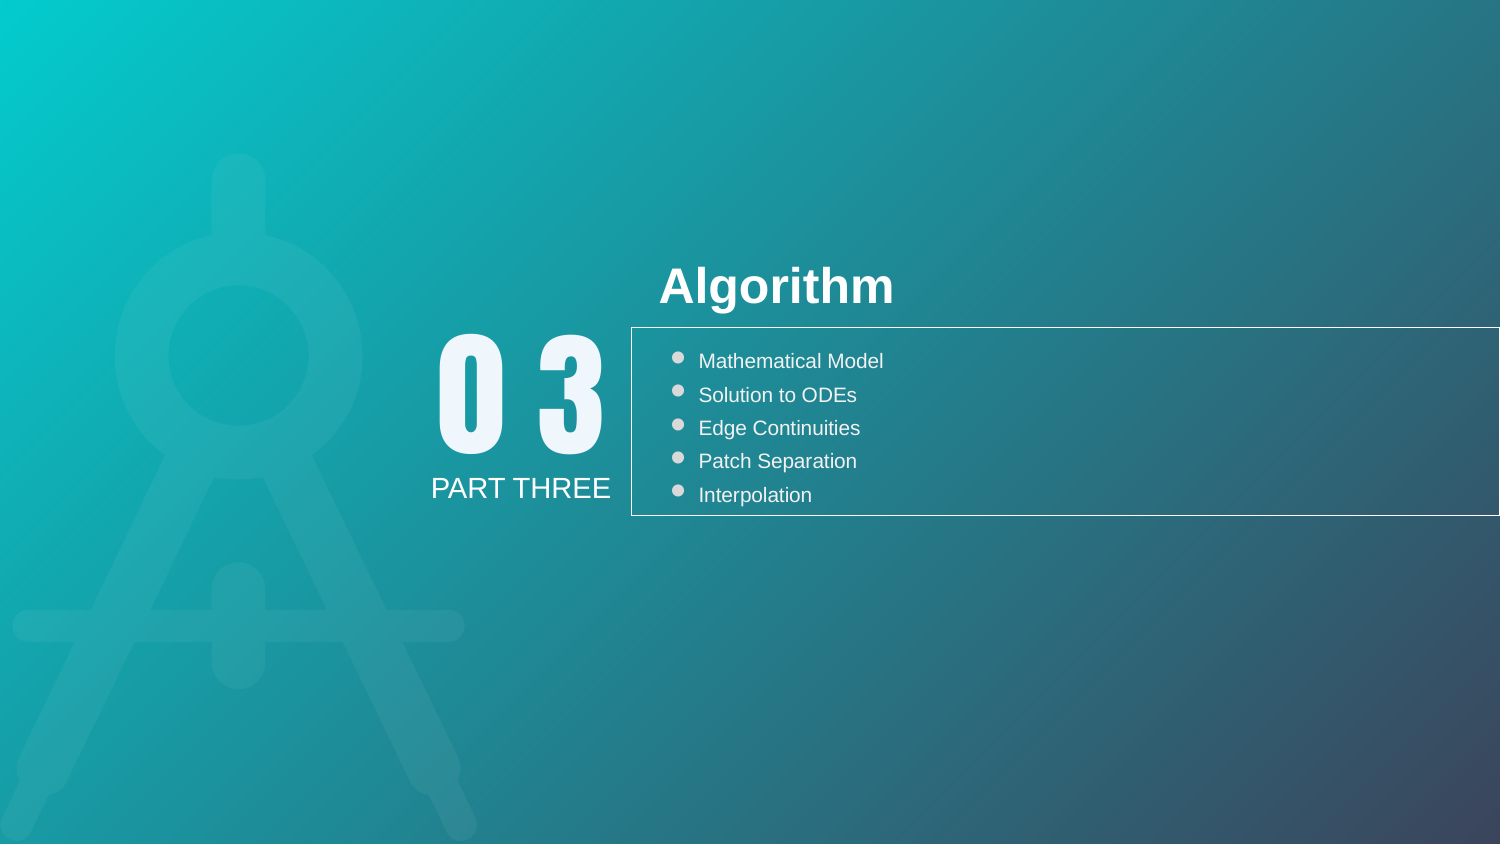

Algorithm
0 3

Mathematical Model
Solution to ODEs
Edge Continuities
Patch Separation
Interpolation
PART THREE